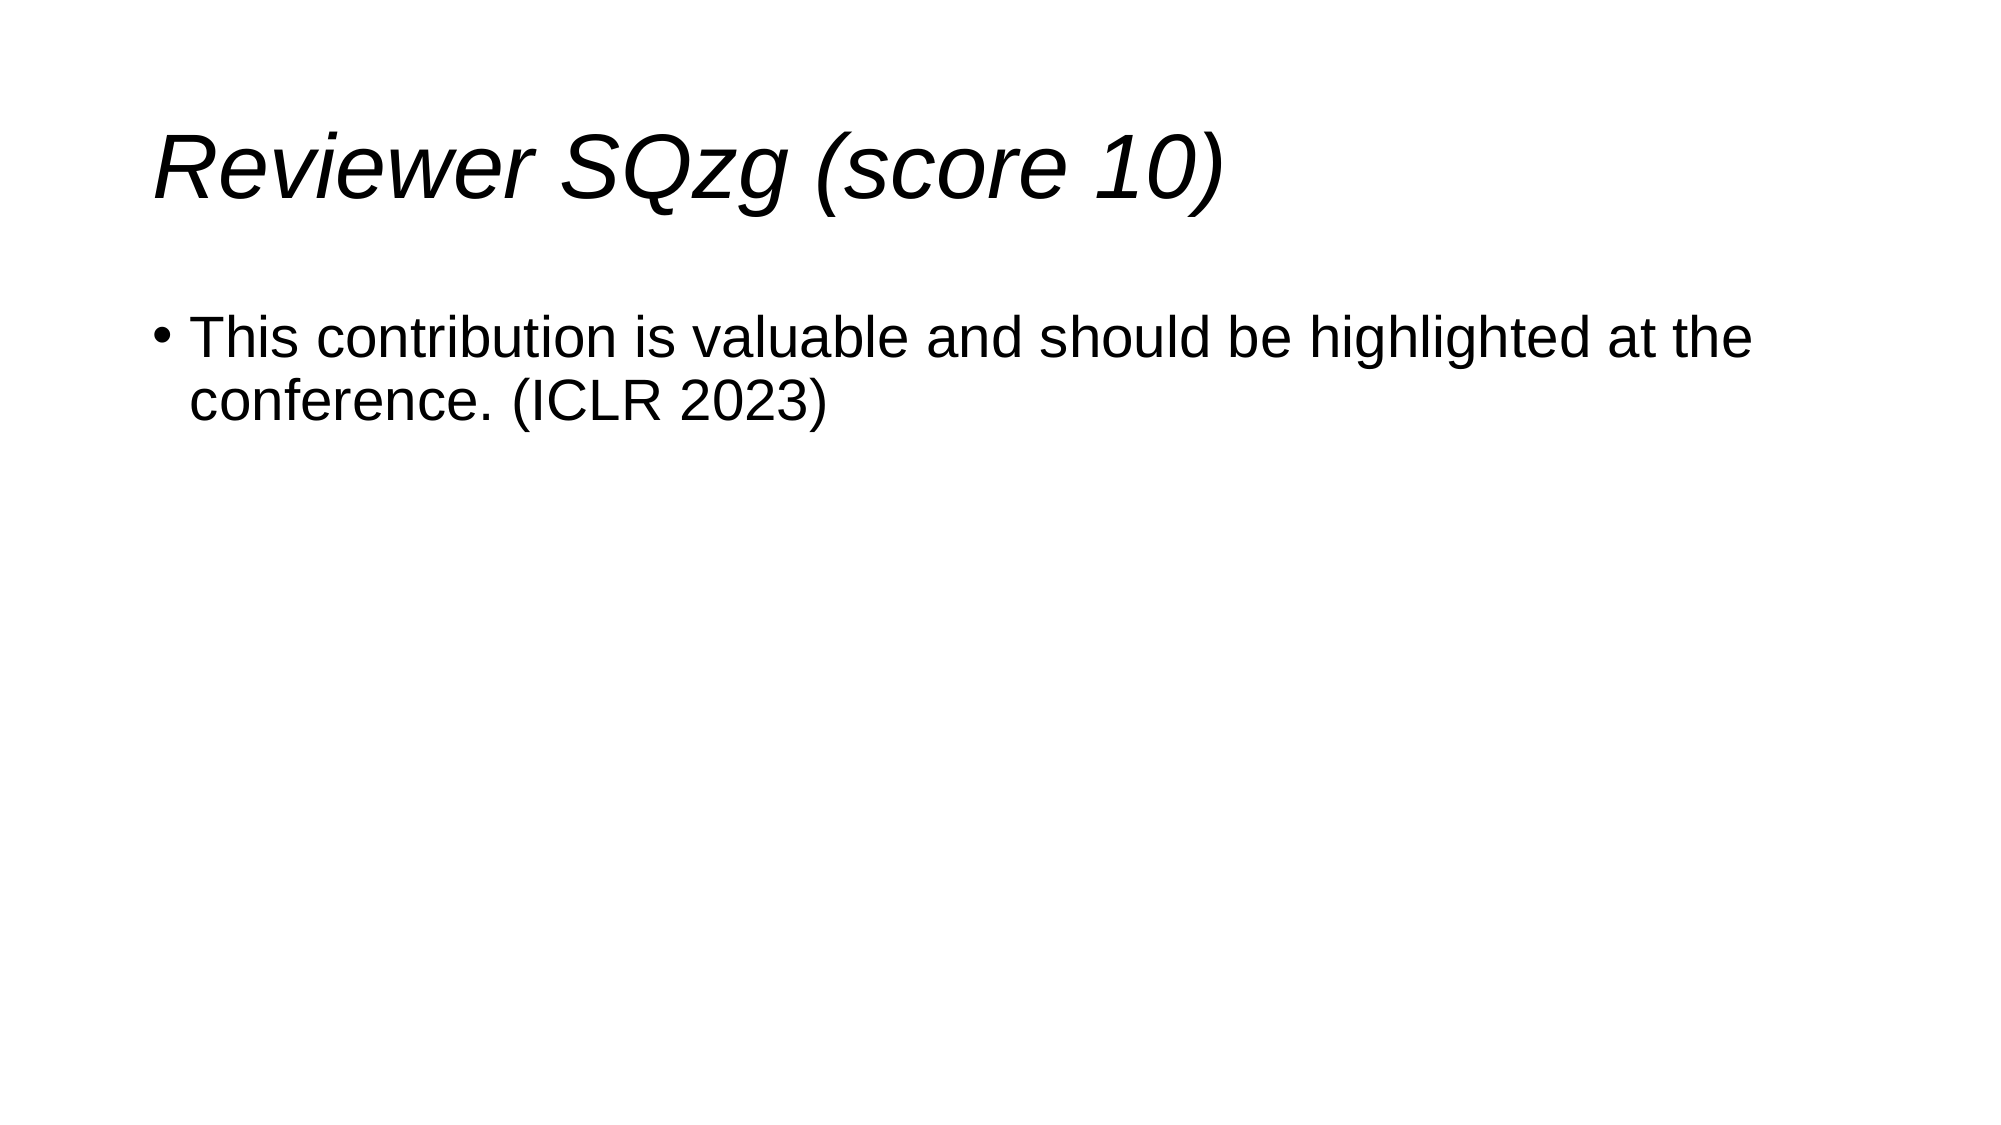

# Reviewer SQzg (score 10)
This contribution is valuable and should be highlighted at the conference. (ICLR 2023)